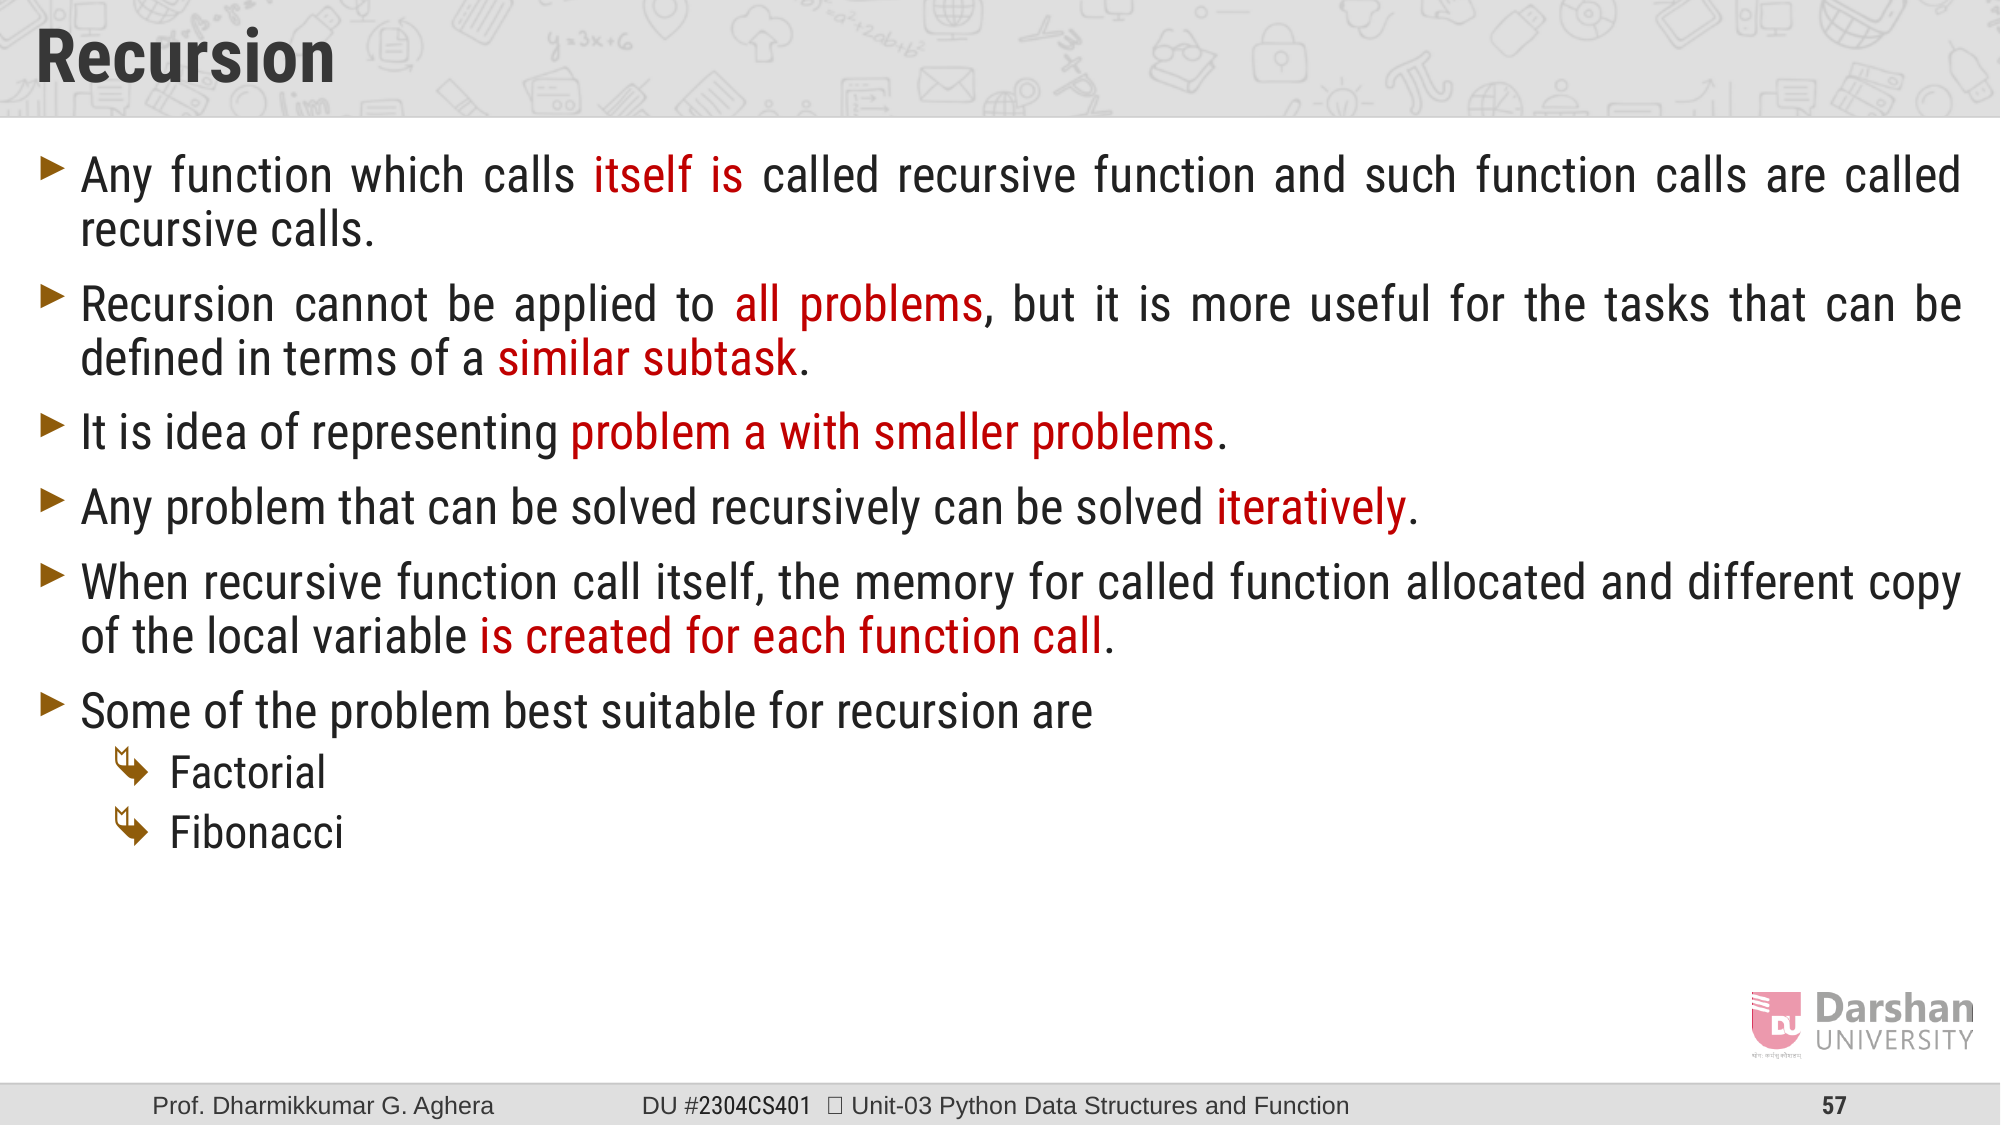

# Recursion
Any function which calls itself is called recursive function and such function calls are called recursive calls.
Recursion cannot be applied to all problems, but it is more useful for the tasks that can be defined in terms of a similar subtask.
It is idea of representing problem a with smaller problems.
Any problem that can be solved recursively can be solved iteratively.
When recursive function call itself, the memory for called function allocated and different copy of the local variable is created for each function call.
Some of the problem best suitable for recursion are
Factorial
Fibonacci